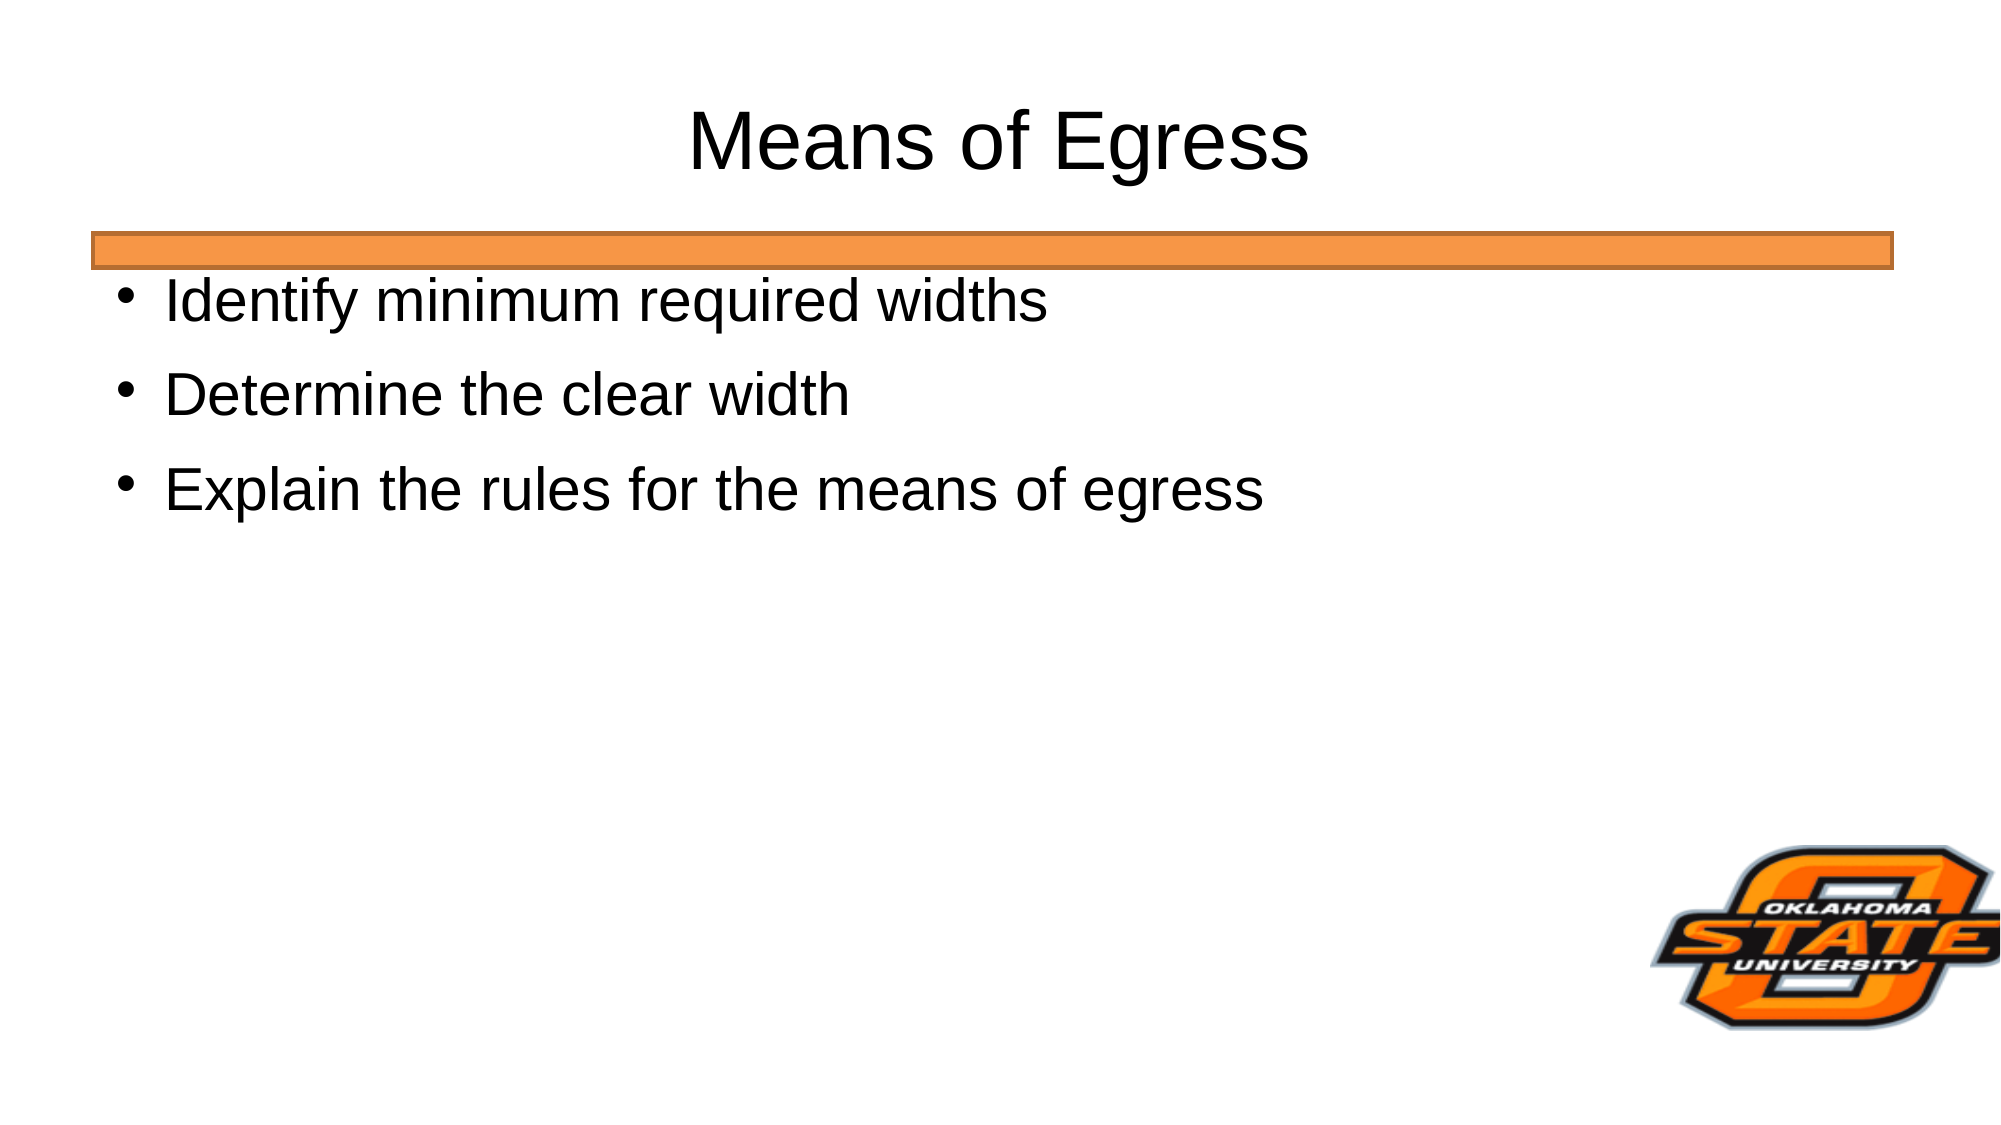

# Means of Egress
Identify minimum required widths
Determine the clear width
Explain the rules for the means of egress